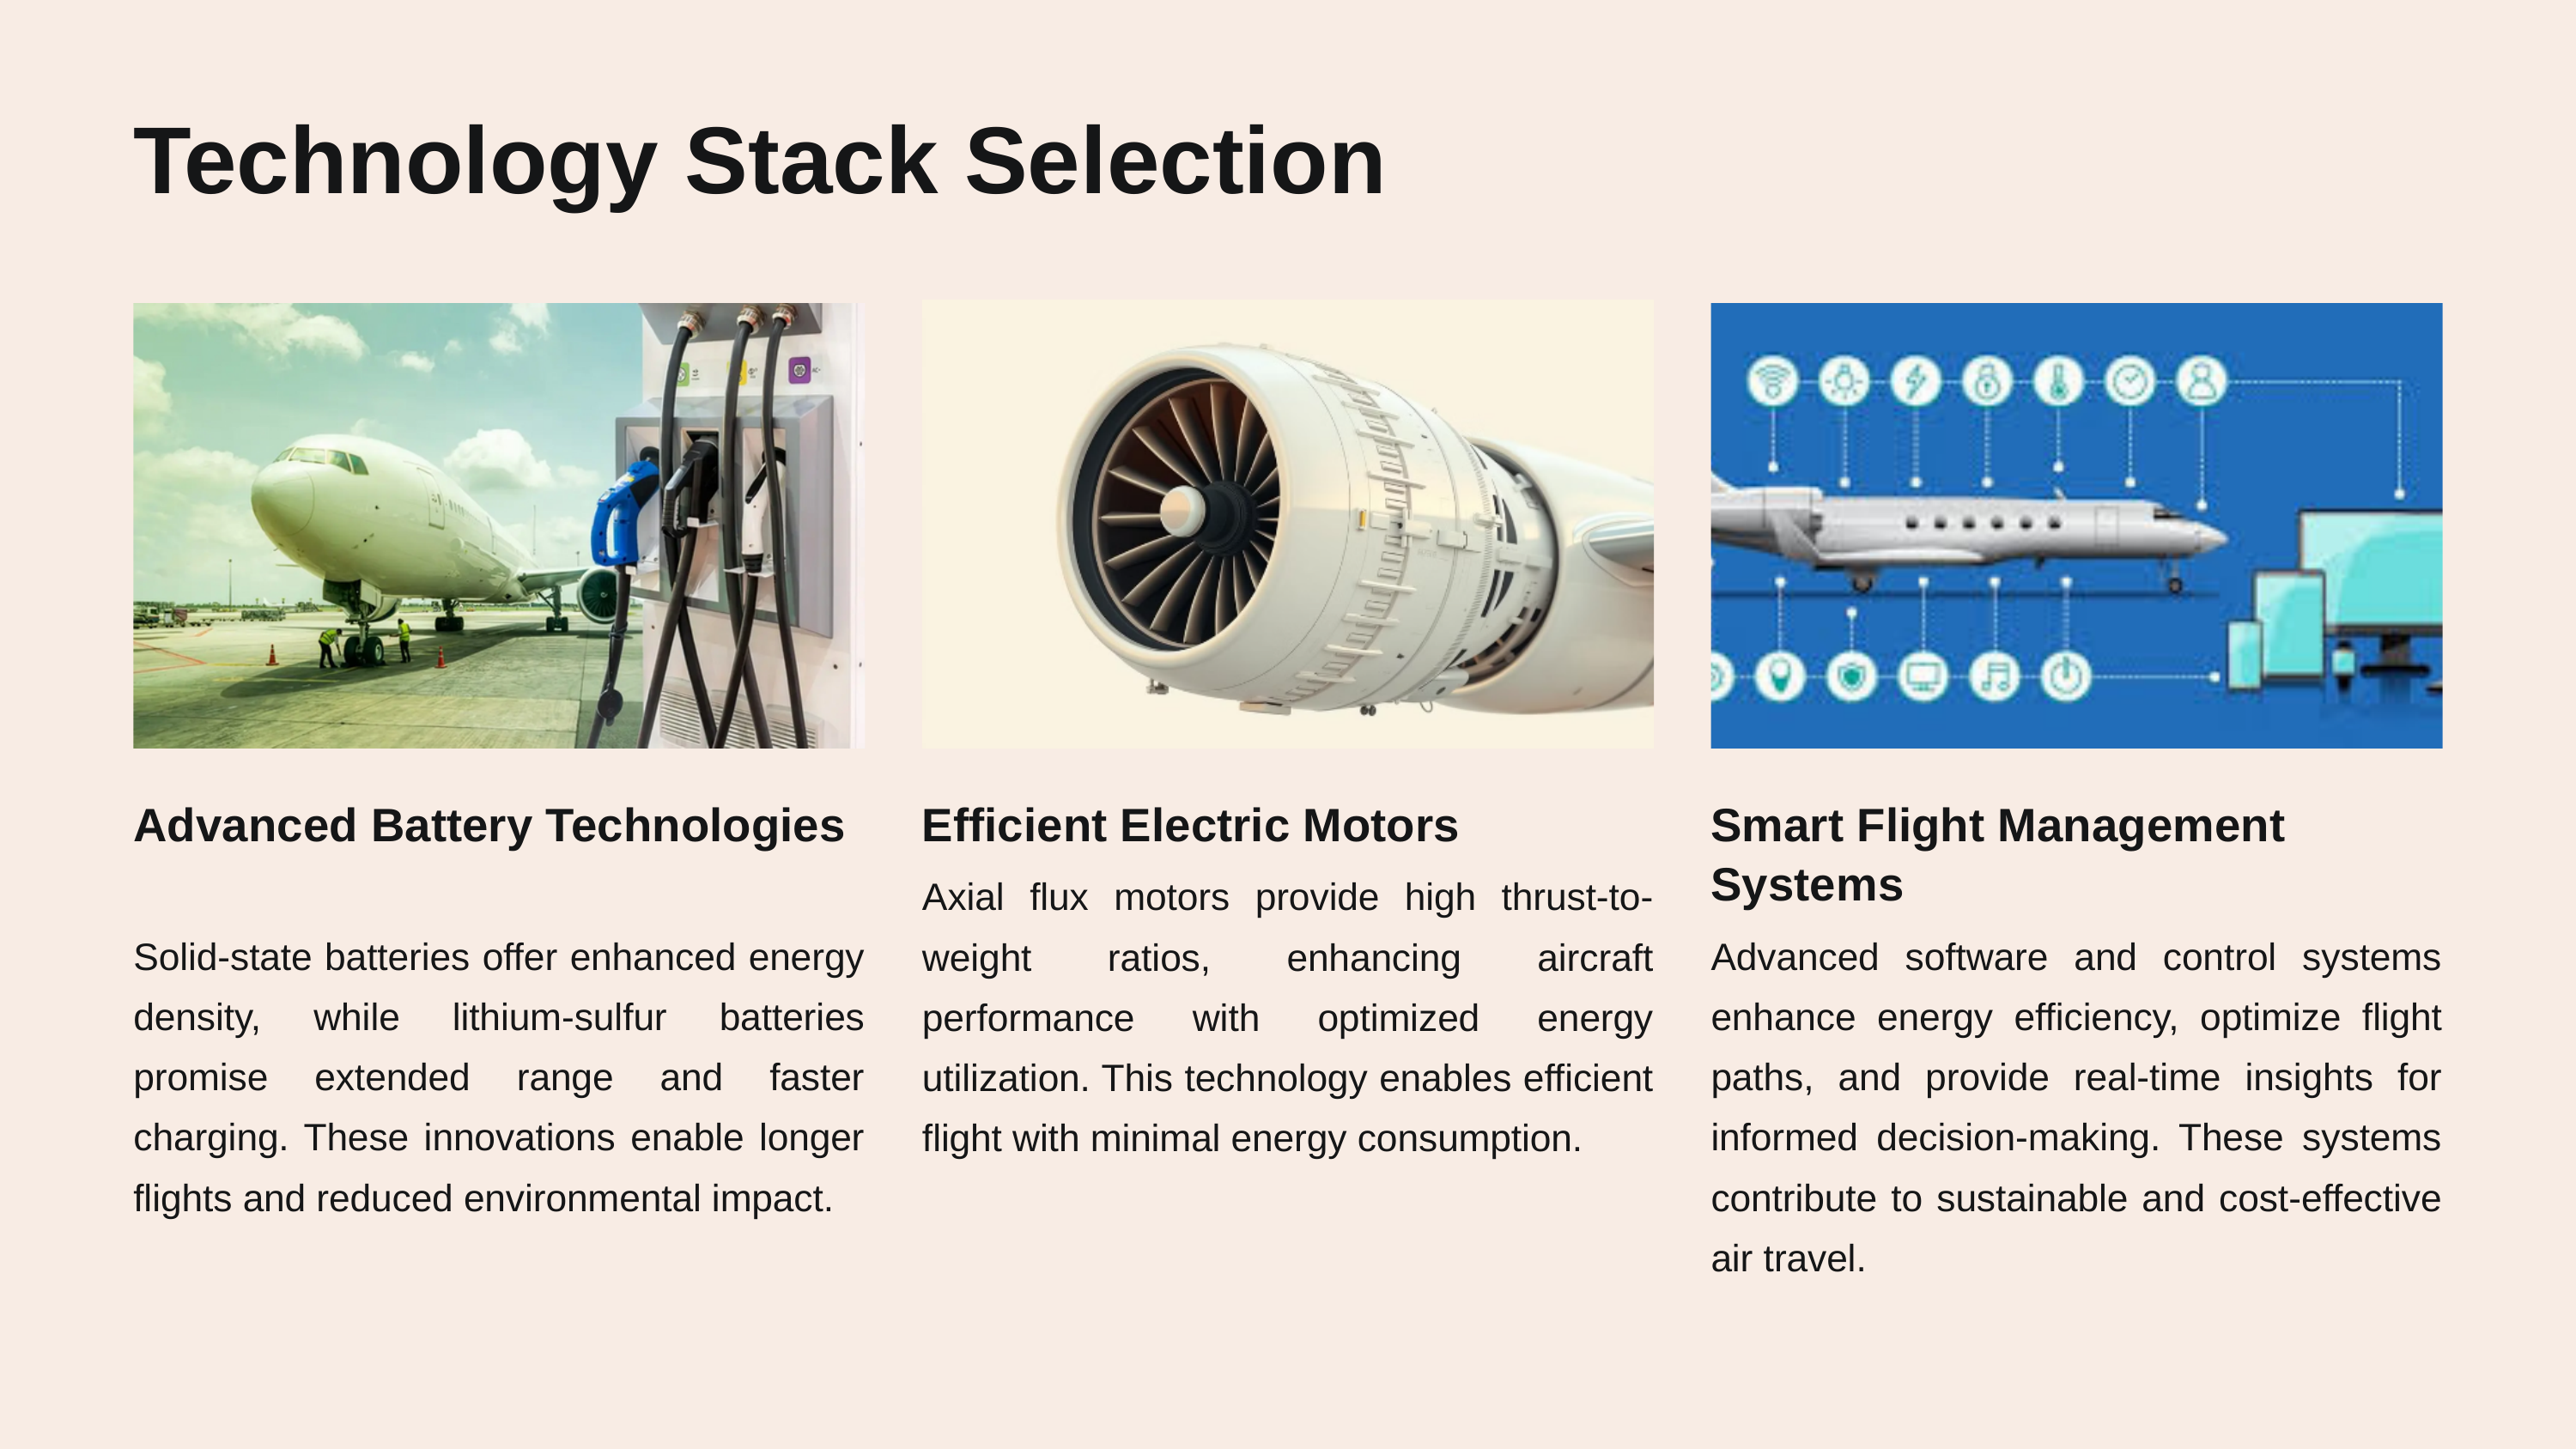

Technology Stack Selection

Advanced Battery Technologies
Efficient Electric Motors
Smart Flight Management Systems
Axial flux motors provide high thrust-to-weight ratios, enhancing aircraft performance with optimized energy utilization. This technology enables efficient flight with minimal energy consumption.
Solid-state batteries offer enhanced energy density, while lithium-sulfur batteries promise extended range and faster charging. These innovations enable longer flights and reduced environmental impact.
Advanced software and control systems enhance energy efficiency, optimize flight paths, and provide real-time insights for informed decision-making. These systems contribute to sustainable and cost-effective air travel.